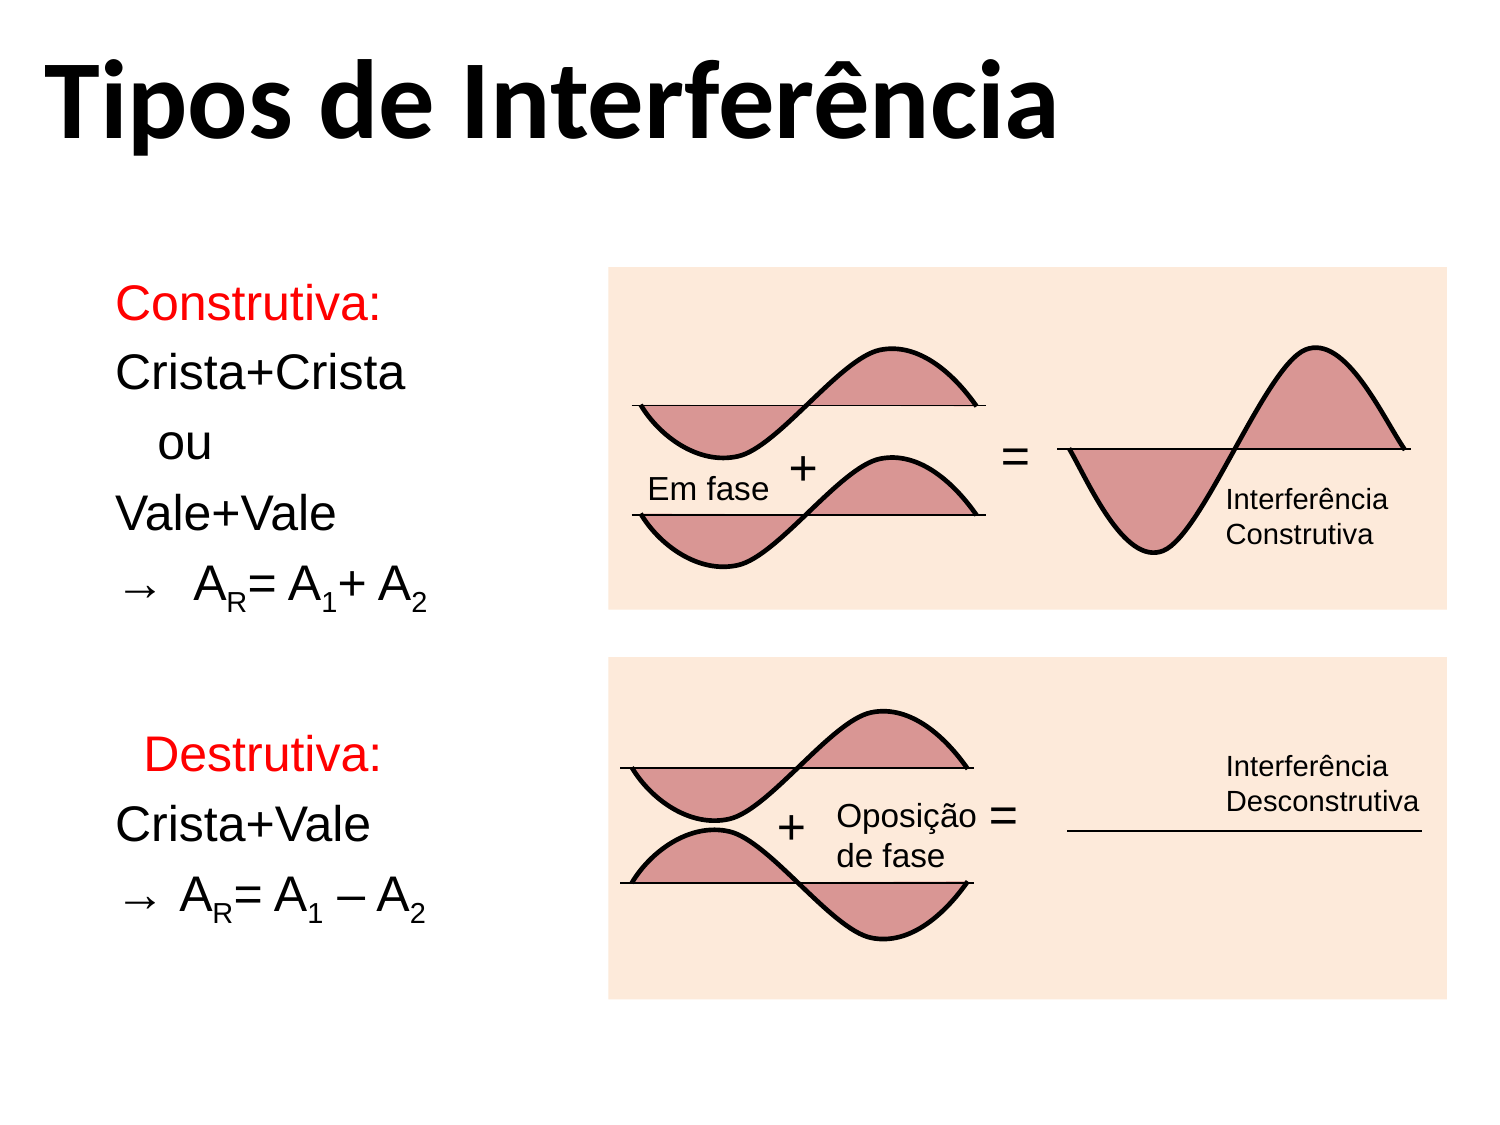

# Tipos de Interferência
Construtiva:
Crista+Crista
   ou
Vale+Vale
→  AR= A1+ A2

  Destrutiva:
Crista+Vale
→ AR= A1 – A2

=
+

Em fase
Interferência
Construtiva

Interferência
Desconstrutiva
=
+
Oposição
de fase